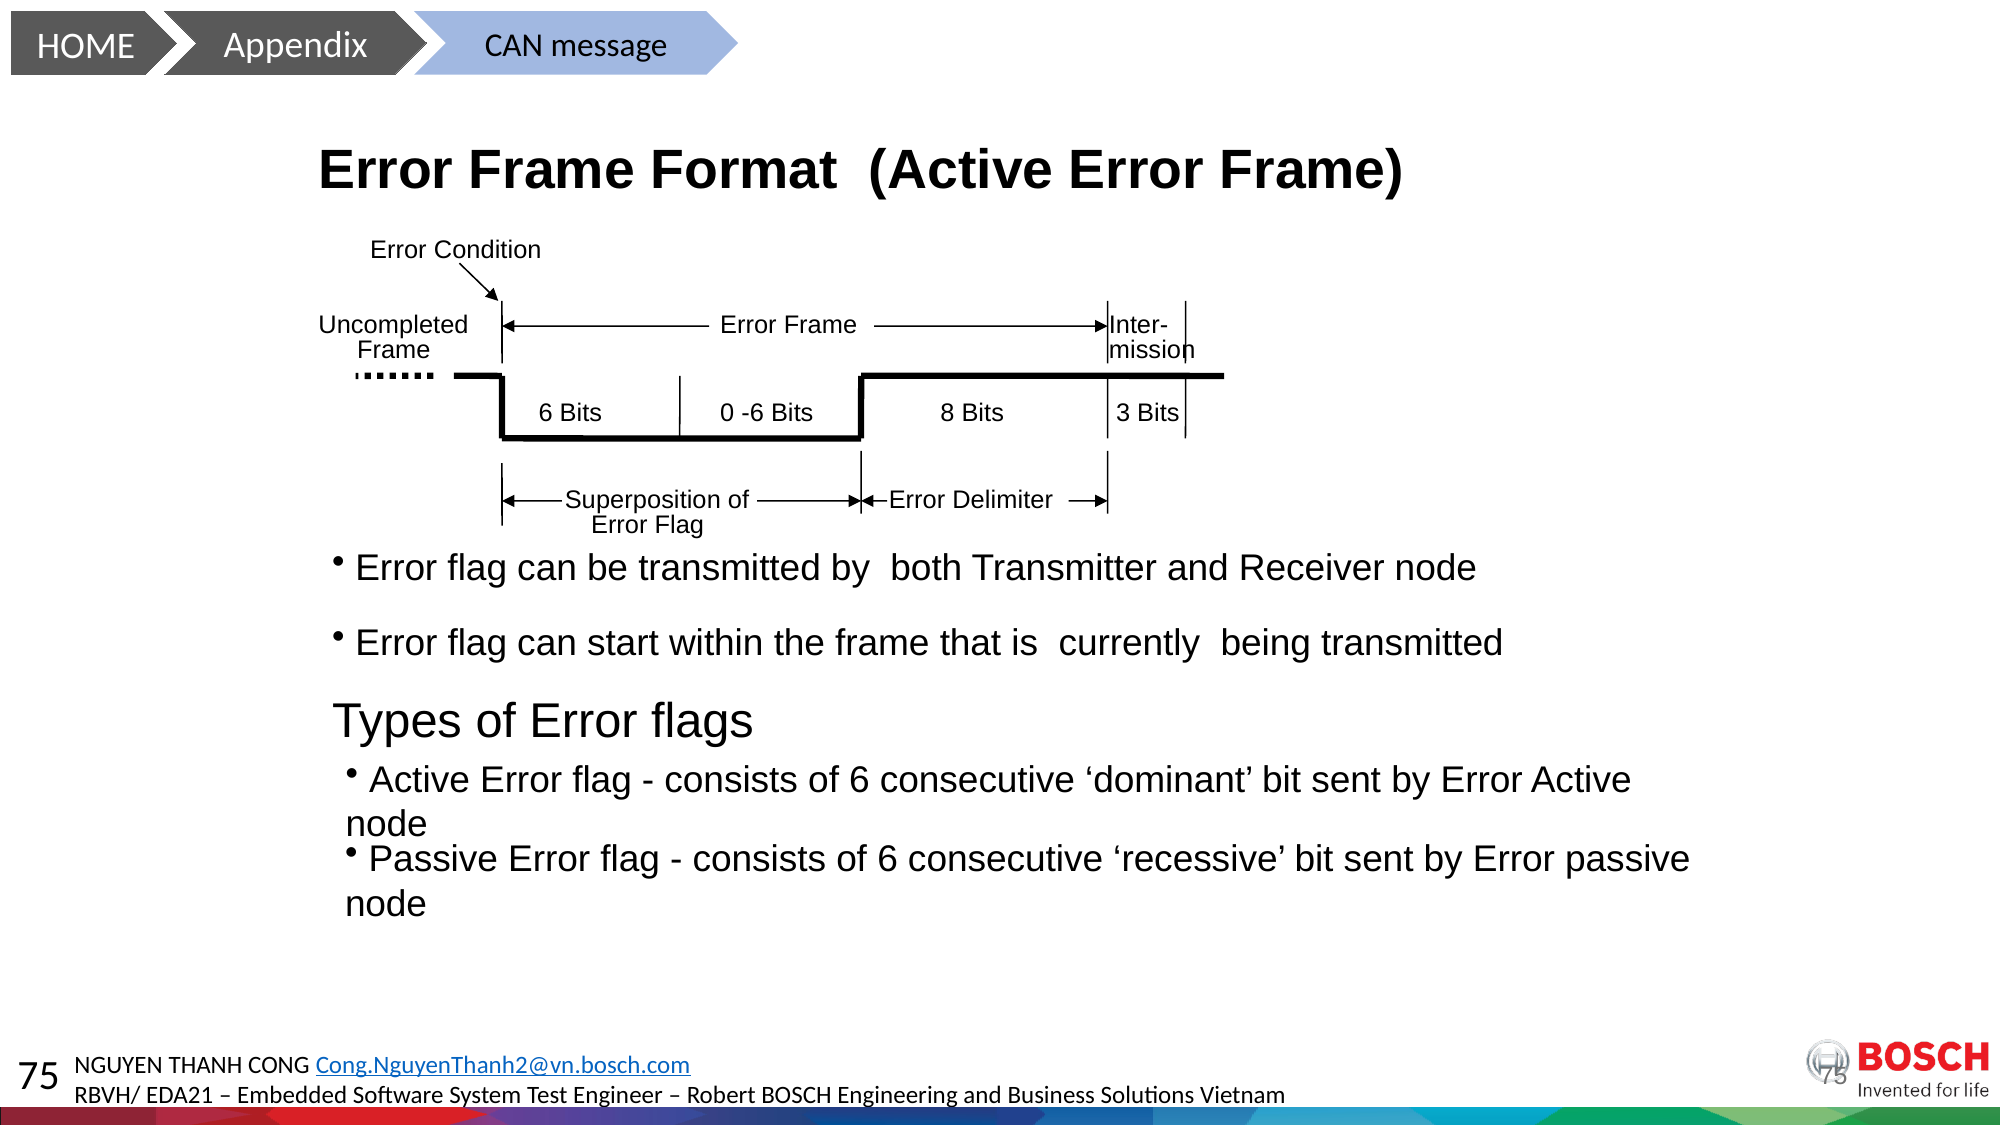

CAN Protocol
CAN message
Appendix
HOME
Error Frame Format  (Active Error Frame)
Error Condition

Uncompleted
Error Frame
Inter-
Frame

mission

6 Bits
0 -6 Bits
8 Bits
 3 Bits

Superposition of
Error Delimiter

Error Flag

 Error flag can be transmitted by  both Transmitter and Receiver node

 Error flag can start within the frame that is  currently  being transmitted
Types of Error flags
 Active Error flag - consists of 6 consecutive ‘dominant’ bit sent by Error Active node
 Passive Error flag - consists of 6 consecutive ‘recessive’ bit sent by Error passive node
75